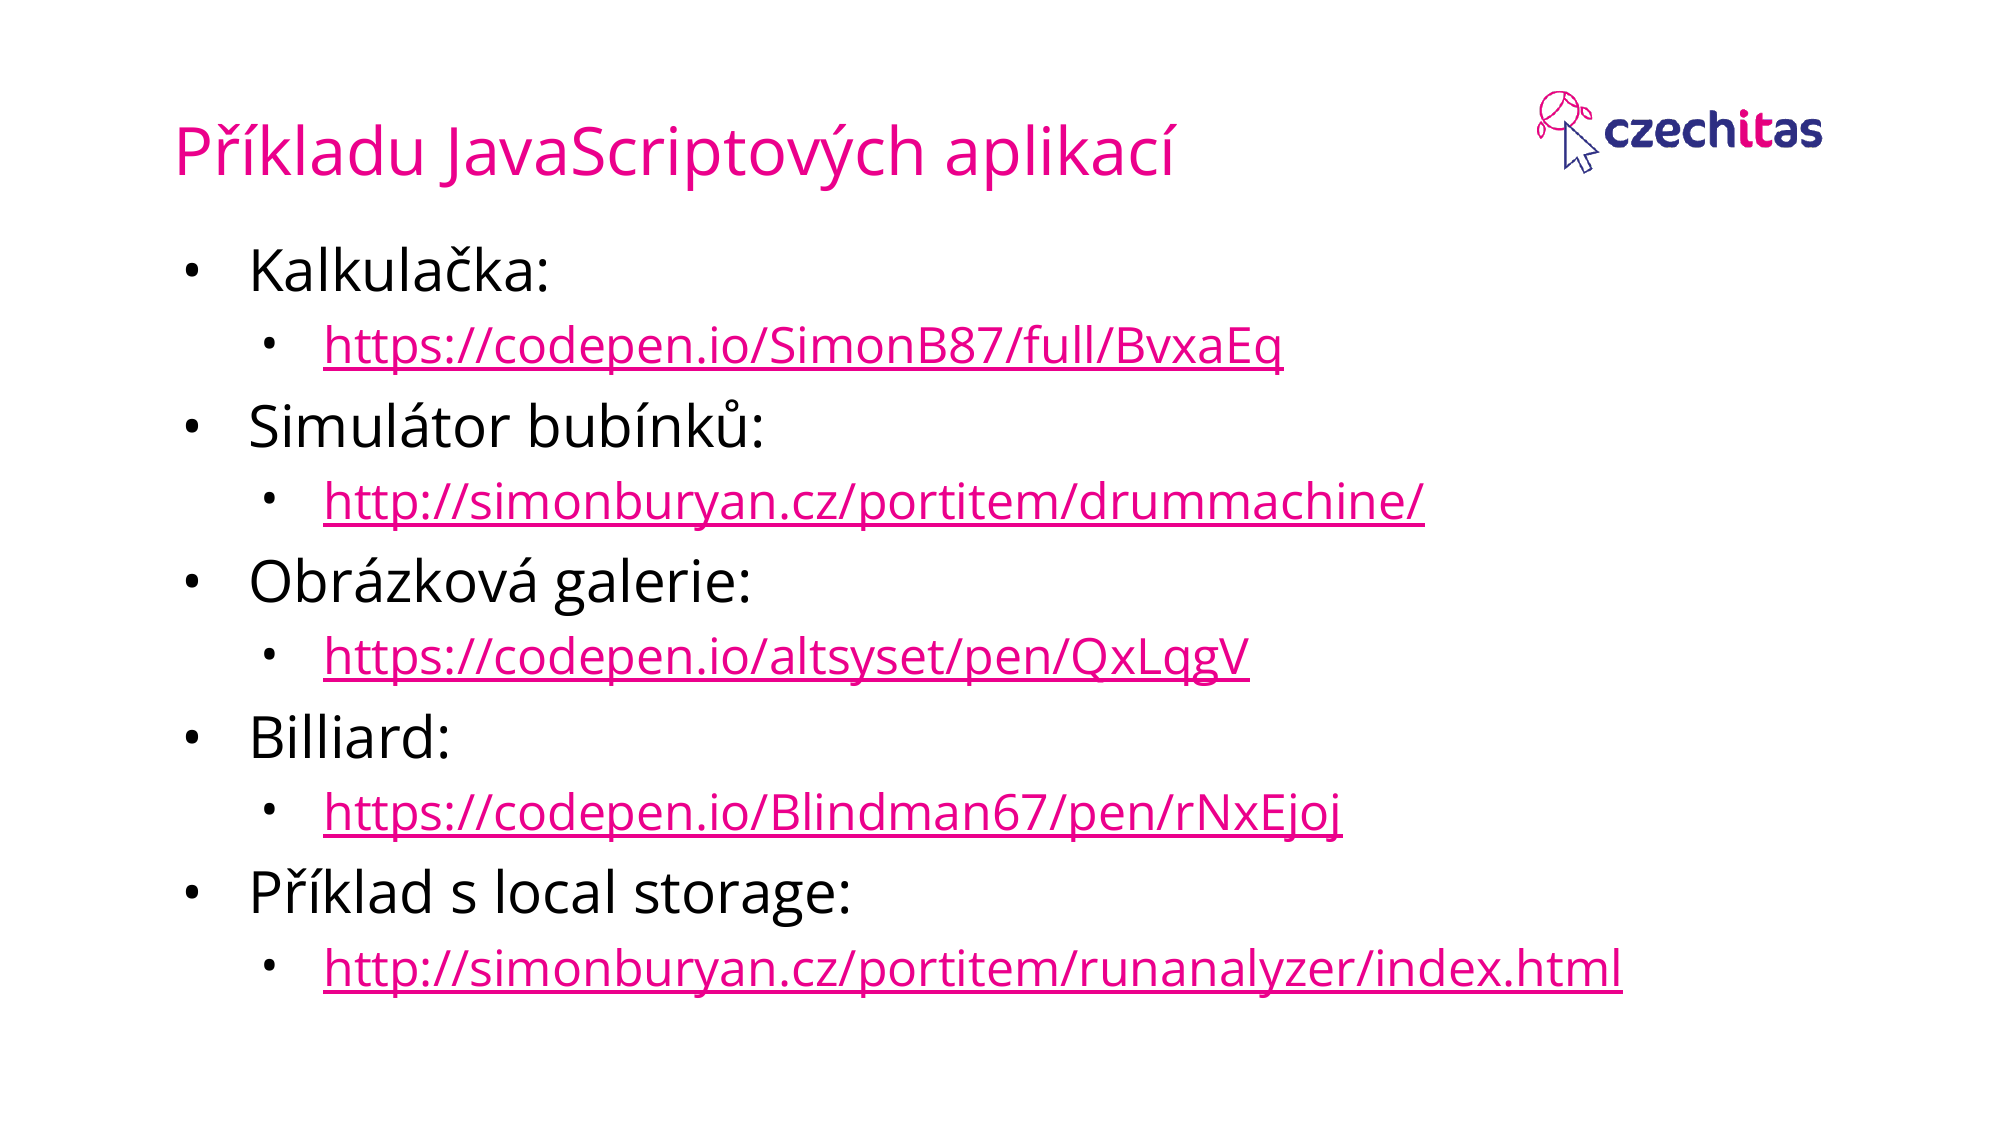

# Příkladu JavaScriptových aplikací
Kalkulačka:
https://codepen.io/SimonB87/full/BvxaEq
Simulátor bubínků:
http://simonburyan.cz/portitem/drummachine/
Obrázková galerie:
https://codepen.io/altsyset/pen/QxLqgV
Billiard:
https://codepen.io/Blindman67/pen/rNxEjoj
Příklad s local storage:
http://simonburyan.cz/portitem/runanalyzer/index.html